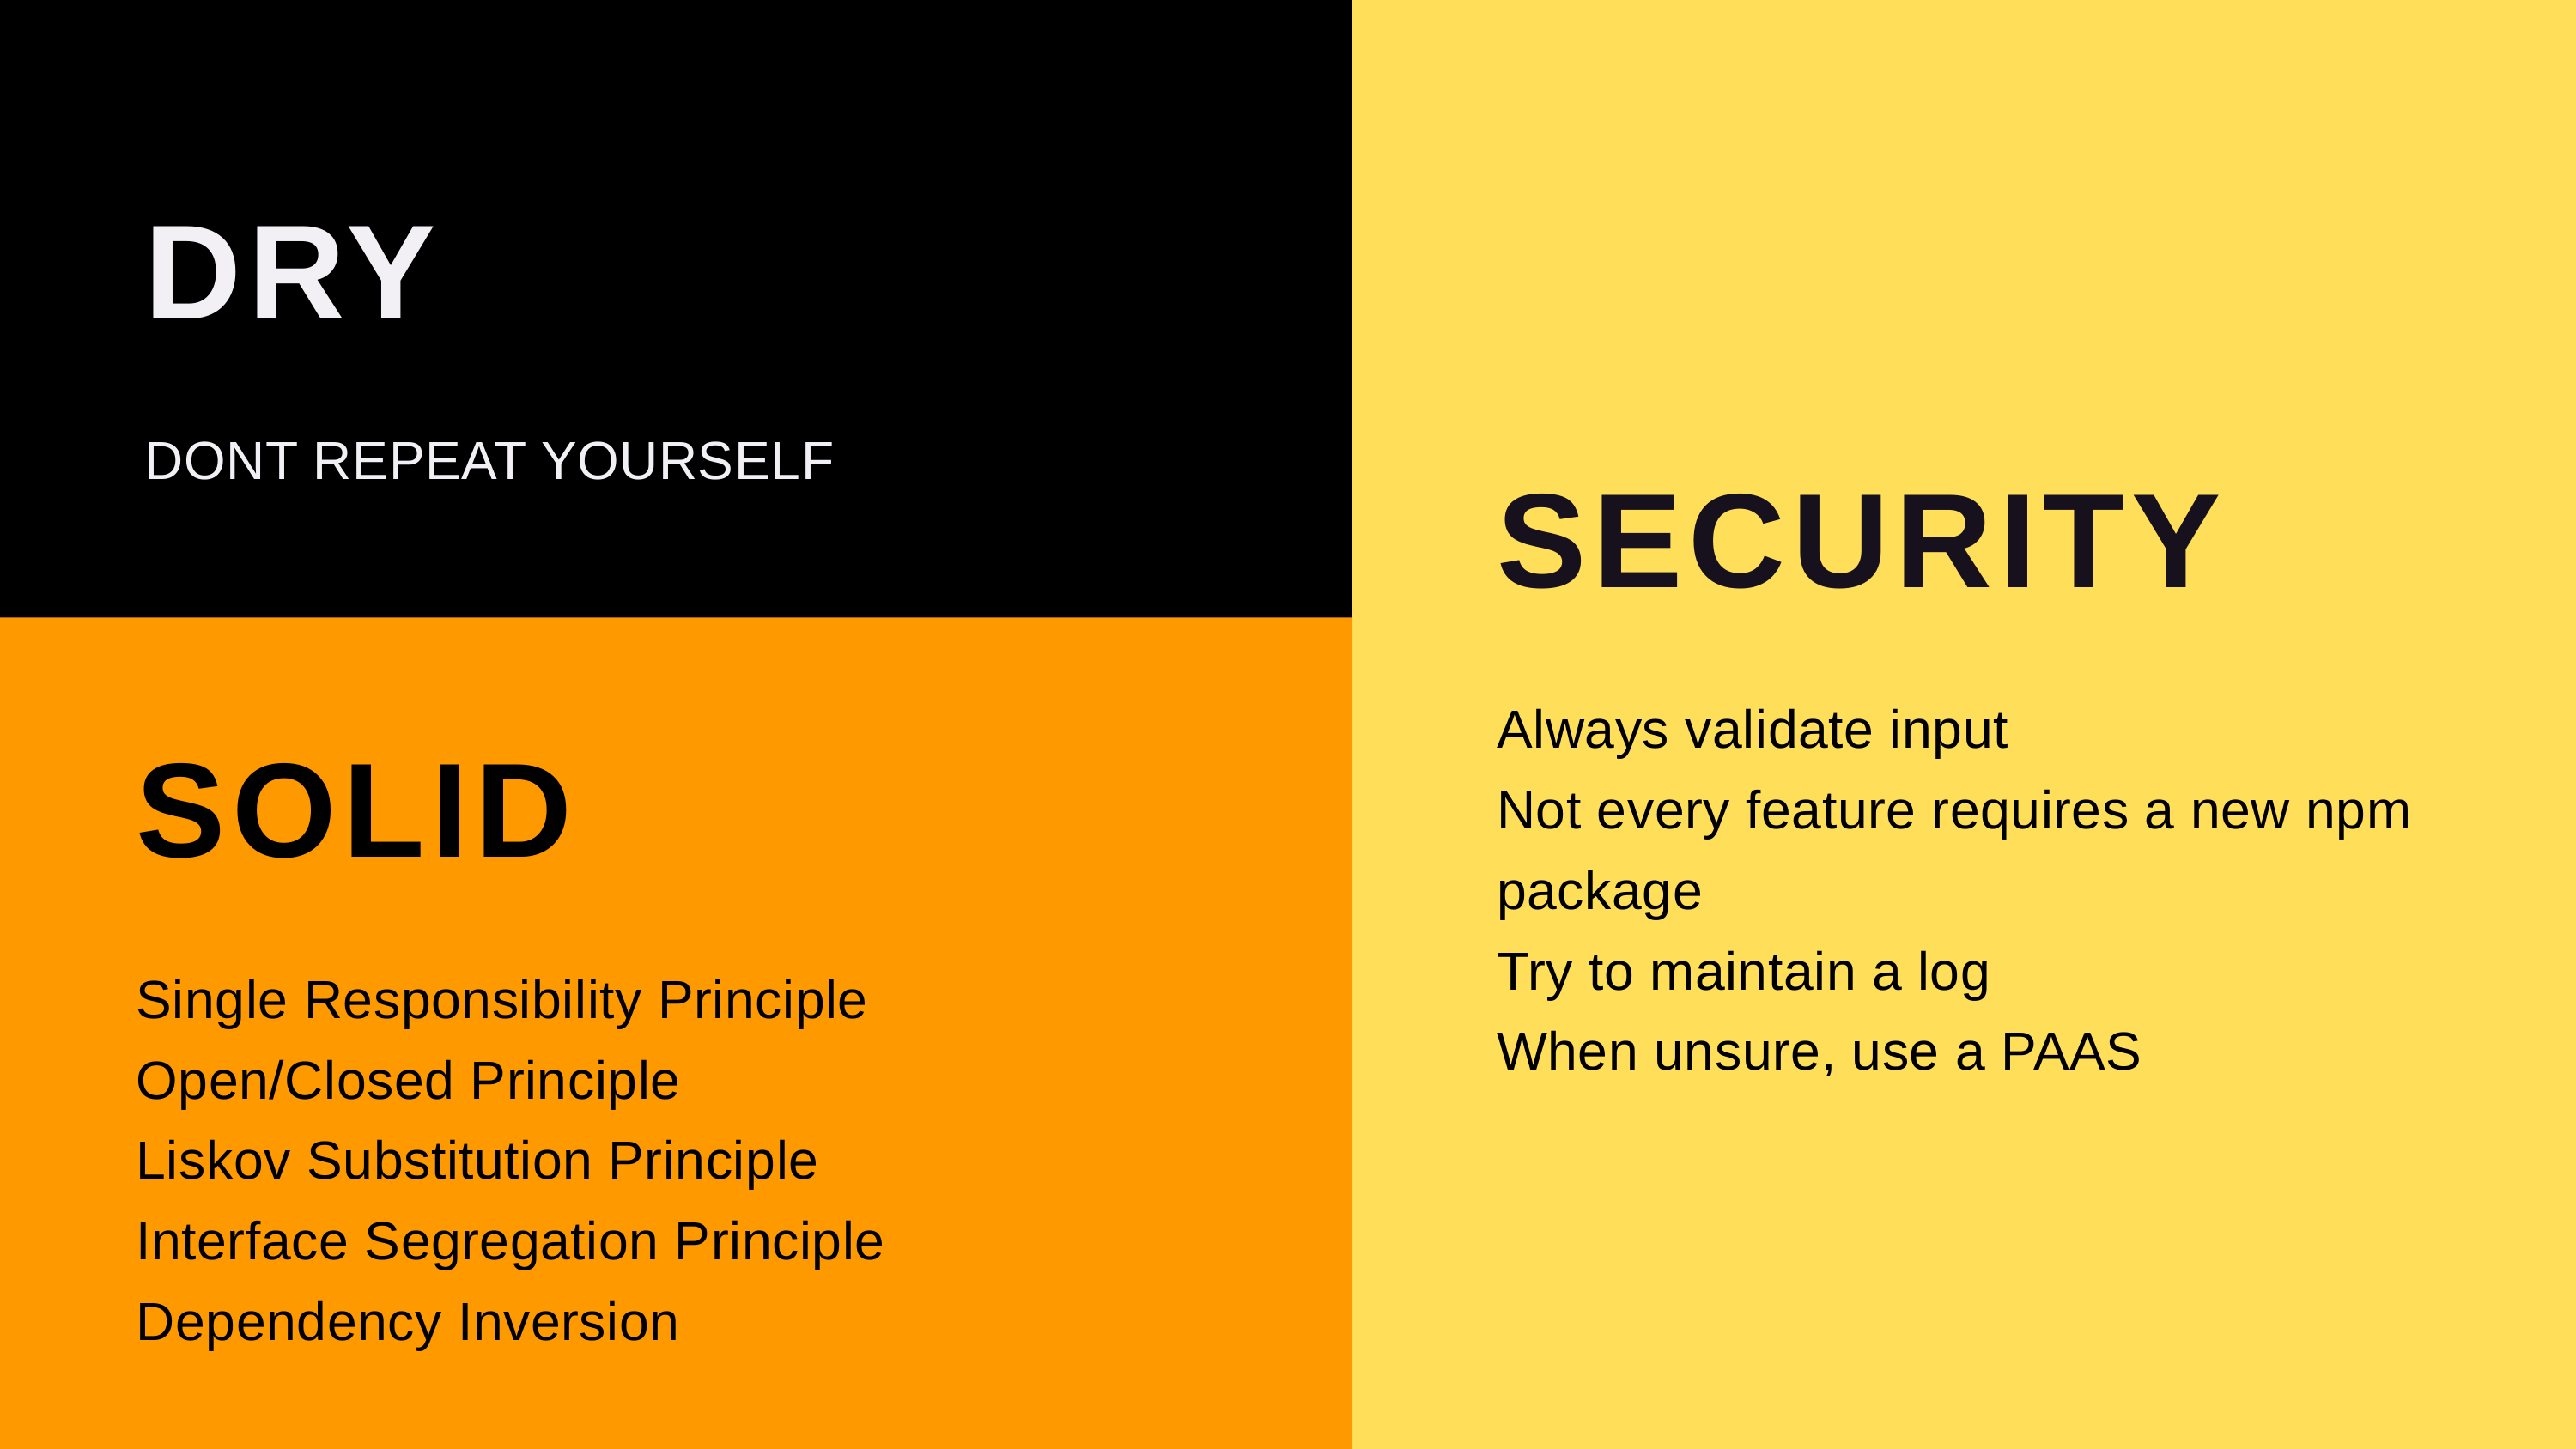

DRY
DONT REPEAT YOURSELF
SECURITY
Always validate input
Not every feature requires a new npm package
Try to maintain a log
When unsure, use a PAAS

SOLID
Single Responsibility Principle
Open/Closed Principle
Liskov Substitution Principle
Interface Segregation Principle
Dependency Inversion